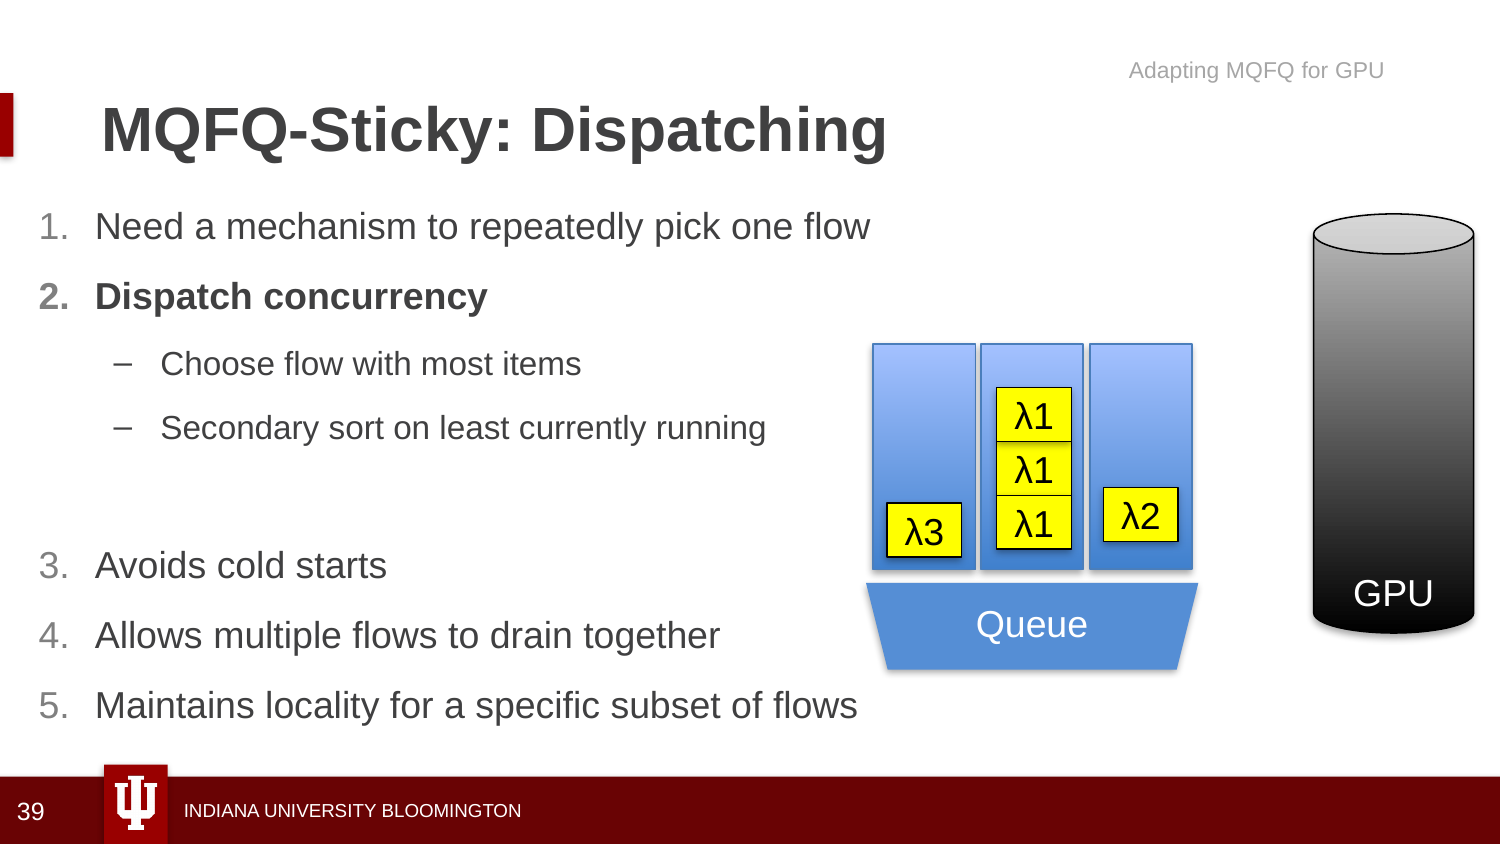

Adapting MQFQ for GPU
# MQFQ-Sticky: Dispatching
Need a mechanism to repeatedly pick one flow
Dispatch concurrency
Choose flow with most items
Secondary sort on least currently running

Avoids cold starts
Allows multiple flows to drain together
Maintains locality for a specific subset of flows

GPU

λ1
λ1
λ2
λ1
λ3

Queue
39